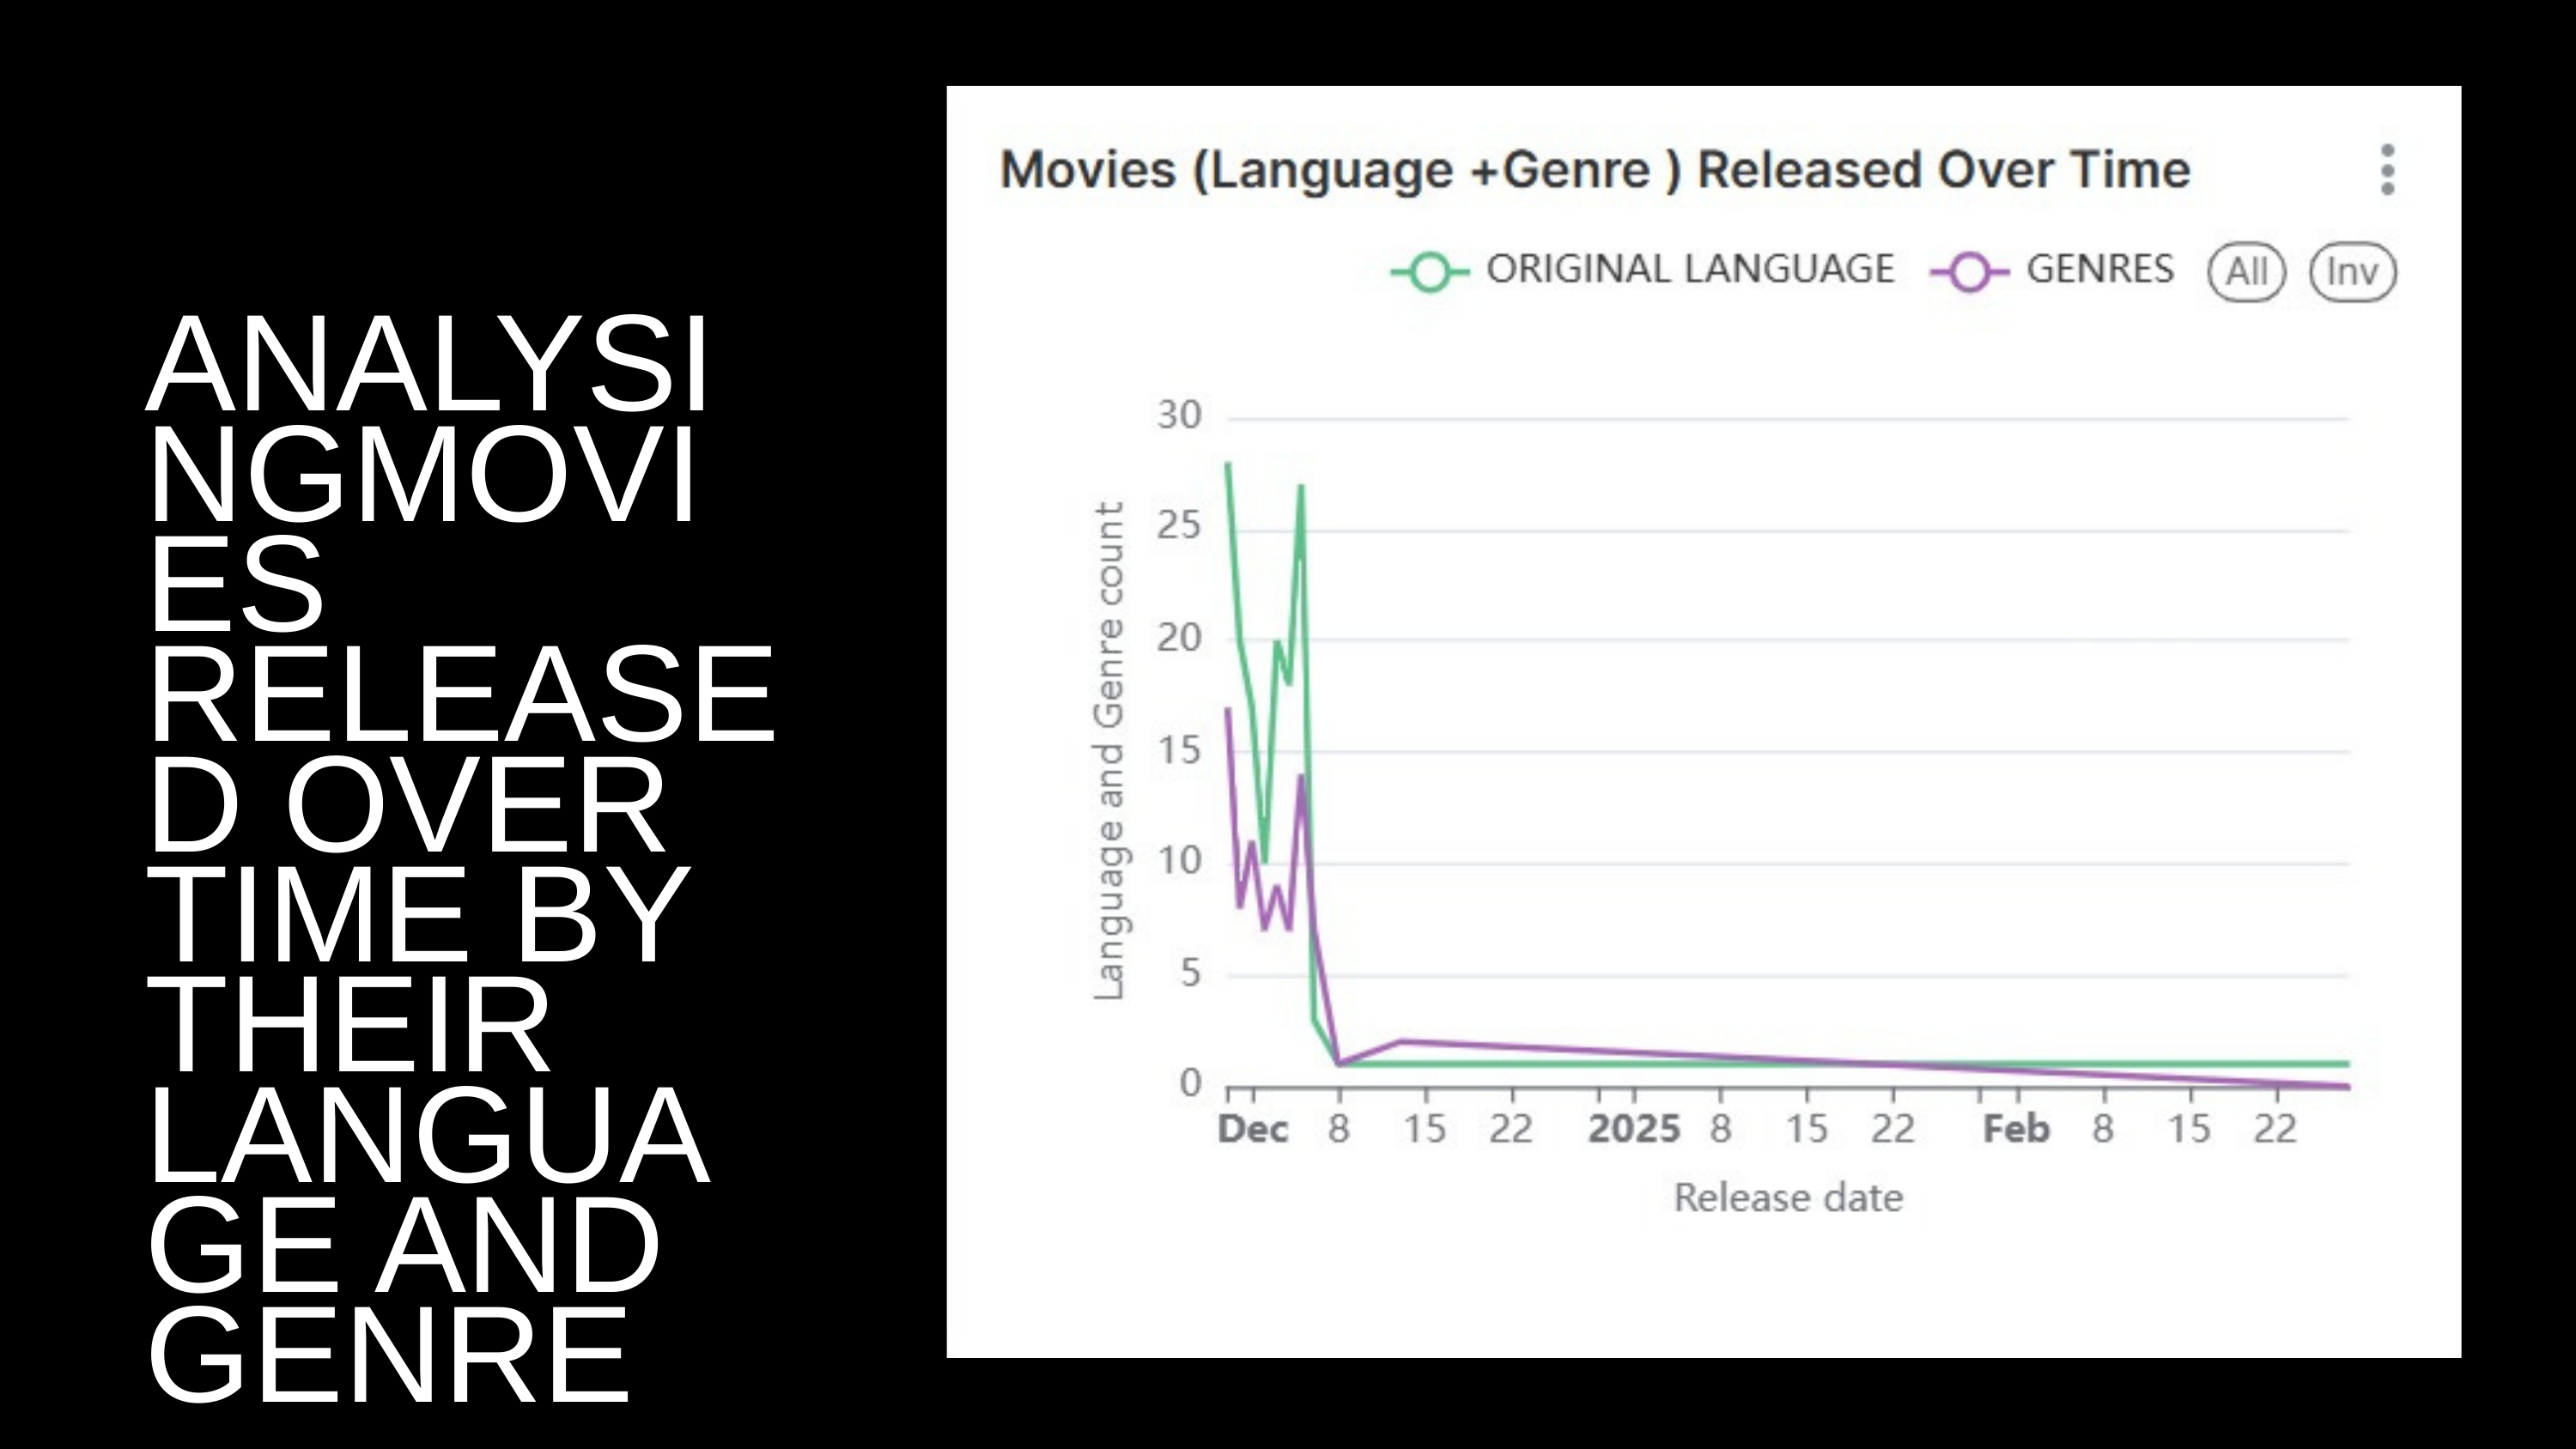

ANALYSINGMOVIES RELEASED OVER TIME BY THEIR LANGUAGE AND GENRE